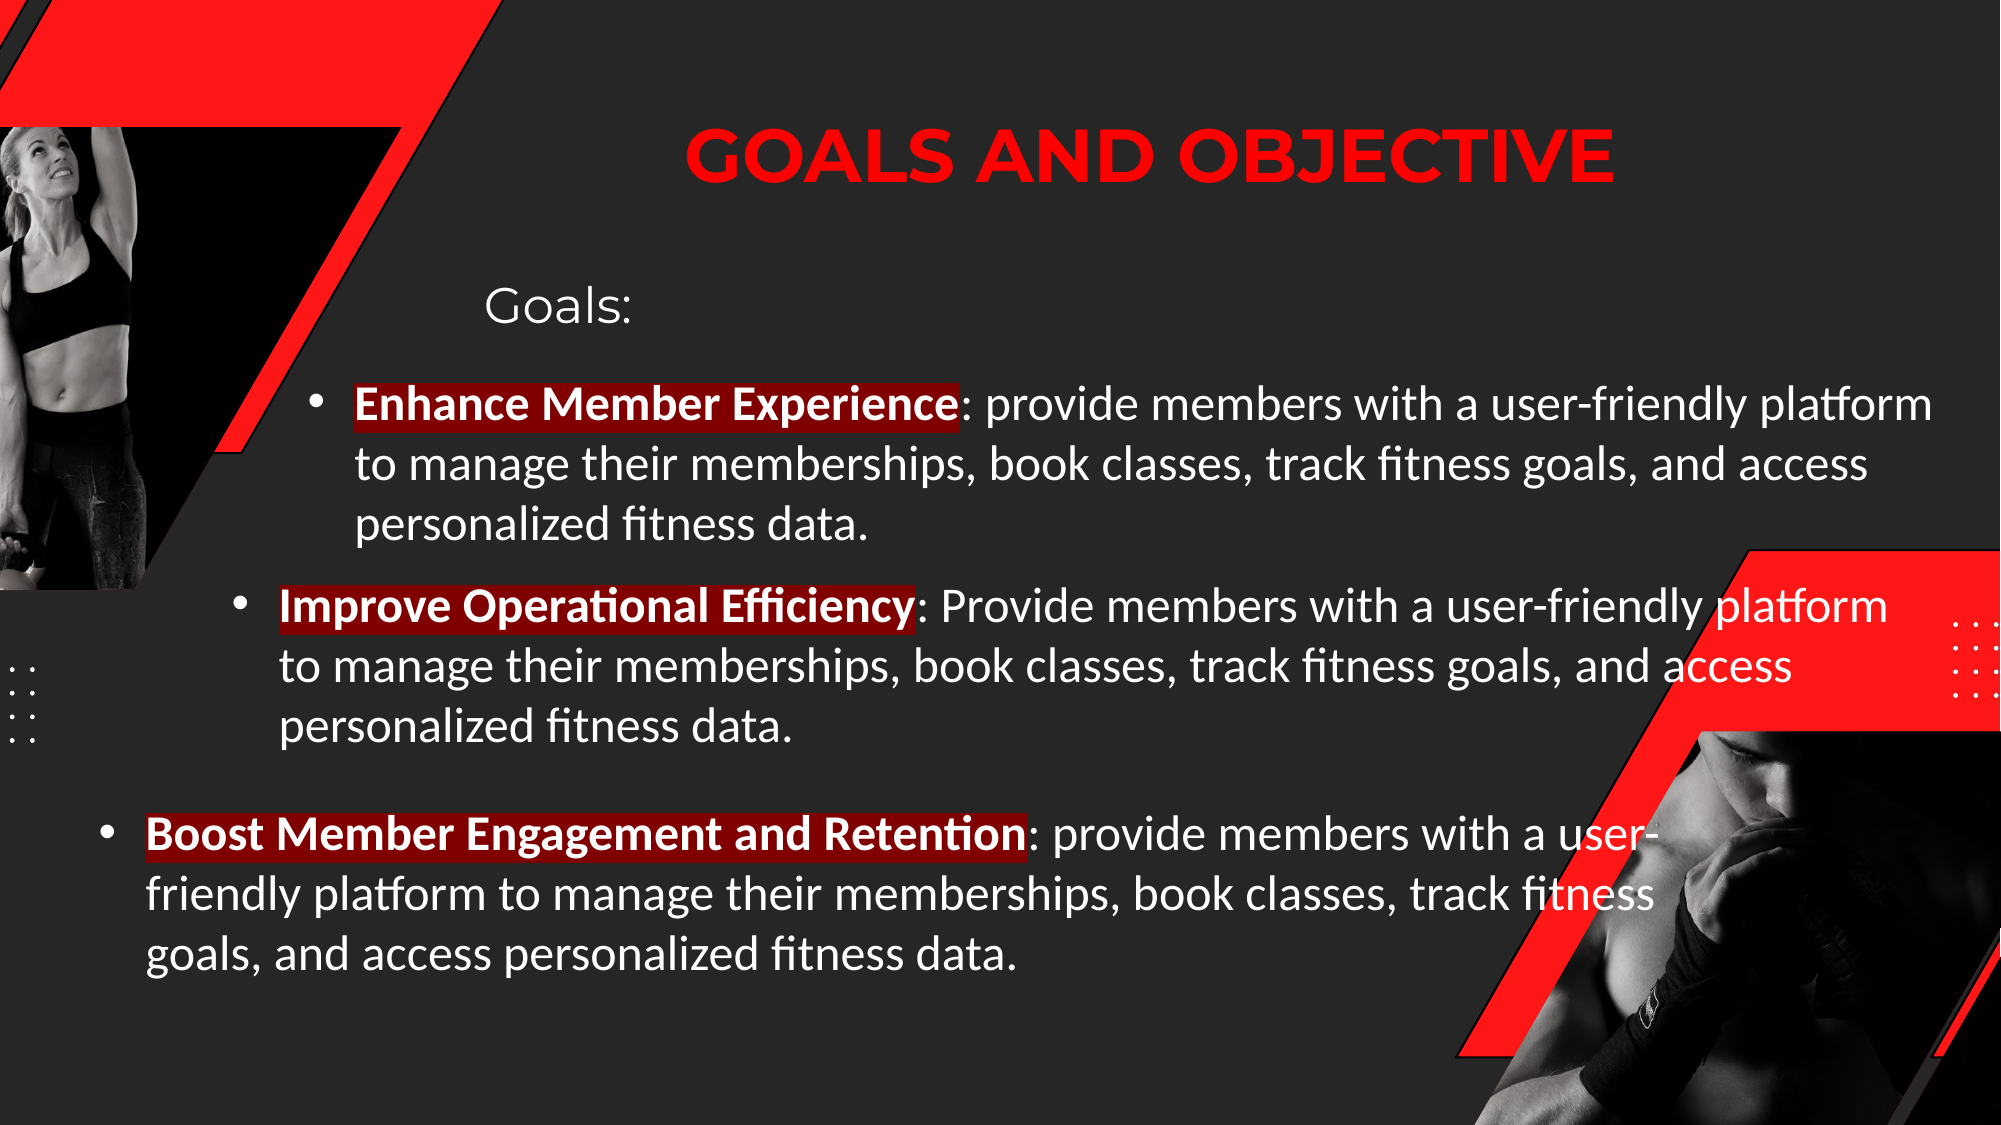

GOALS AND OBJECTIVE
Goals:

Enhance Member Experience: provide members with a user-friendly platform to manage their memberships, book classes, track fitness goals, and access personalized fitness data.

Improve Operational Efficiency: Provide members with a user-friendly platform to manage their memberships, book classes, track fitness goals, and access personalized fitness data.
Boost Member Engagement and Retention: provide members with a user-friendly platform to manage their memberships, book classes, track fitness goals, and access personalized fitness data.